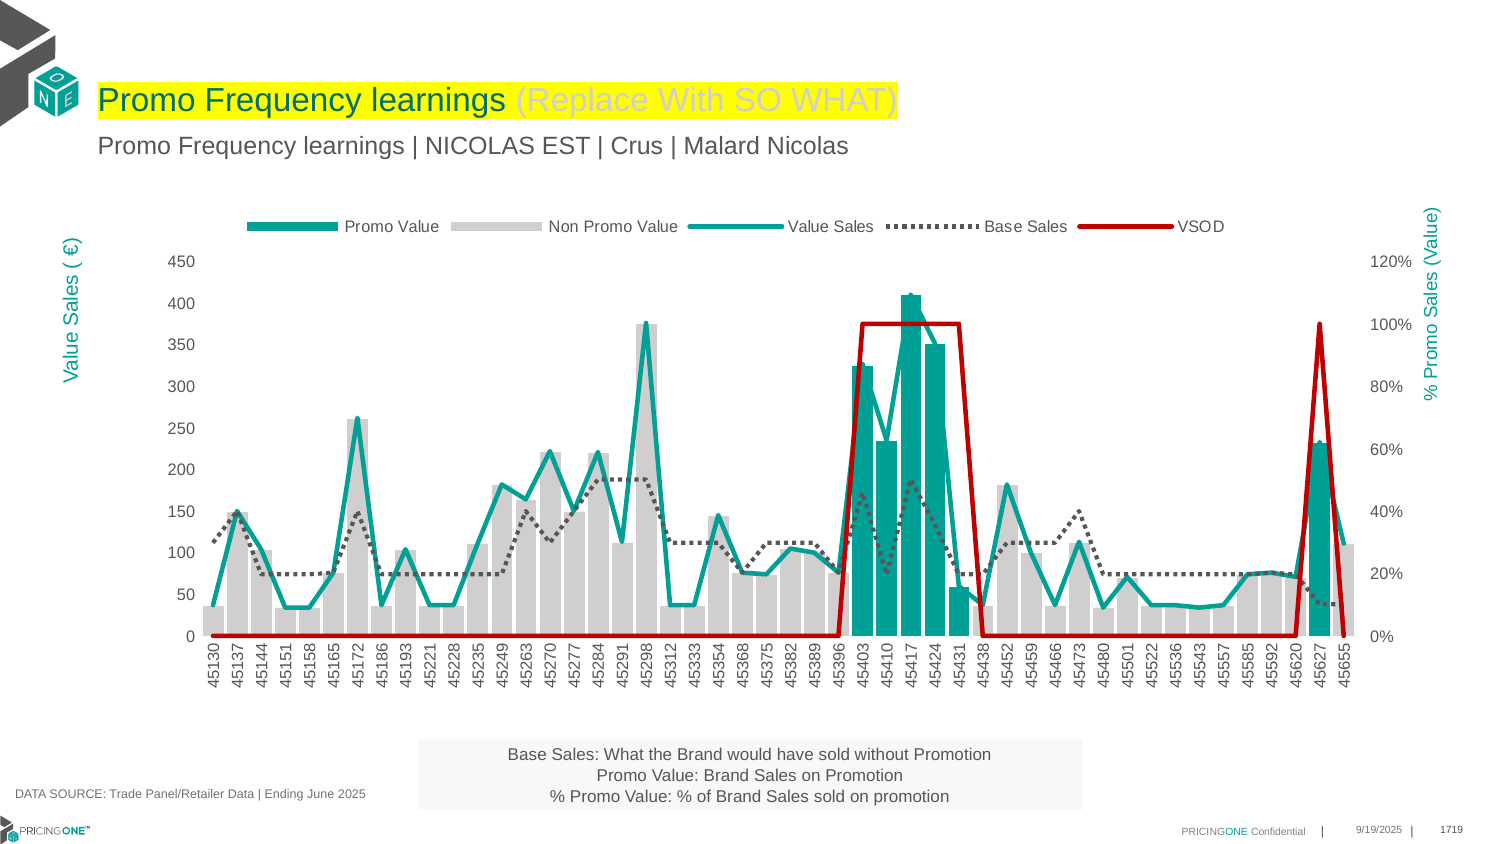

# Promo Frequency learnings (Replace With SO WHAT)
Promo Frequency learnings | NICOLAS EST | Crus | Malard Nicolas

### Chart

| Category | Promo Value | Non Promo Value | Value Sales | Base Sales | VSOD |
|---|---|---|---|---|---|
| 45130.0 | 0.0 | 37.0 | 37.0 | 112.0 | 0.0 |
| 45137.0 | 0.0 | 150.0 | 150.0 | 150.0 | 0.0 |
| 45144.0 | 0.0 | 104.0 | 104.0 | 74.0 | 0.0 |
| 45151.0 | 0.0 | 34.0 | 34.0 | 74.0 | 0.0 |
| 45158.0 | 0.0 | 34.0 | 34.0 | 74.0 | 0.0 |
| 45165.0 | 0.0 | 76.0 | 76.0 | 76.0 | 0.0 |
| 45172.0 | 0.0 | 262.0 | 262.0 | 150.0 | 0.0 |
| 45186.0 | 0.0 | 37.0 | 37.0 | 74.0 | 0.0 |
| 45193.0 | 0.0 | 104.0 | 104.0 | 74.0 | 0.0 |
| 45221.0 | 0.0 | 37.0 | 37.0 | 74.0 | 0.0 |
| 45228.0 | 0.0 | 37.0 | 37.0 | 74.0 | 0.0 |
| 45235.0 | 0.0 | 111.0 | 111.0 | 74.0 | 0.0 |
| 45249.0 | 0.0 | 182.0 | 182.0 | 74.0 | 0.0 |
| 45263.0 | 0.0 | 164.0 | 164.0 | 150.0 | 0.0 |
| 45270.0 | 0.0 | 222.0 | 222.0 | 112.0 | 0.0 |
| 45277.0 | 0.0 | 150.0 | 150.0 | 150.0 | 0.0 |
| 45284.0 | 0.0 | 221.0 | 221.0 | 188.0 | 0.0 |
| 45291.0 | 0.0 | 113.0 | 113.0 | 188.0 | 0.0 |
| 45298.0 | 0.0 | 376.0 | 376.0 | 188.0 | 0.0 |
| 45312.0 | 0.0 | 37.0 | 37.0 | 112.0 | 0.0 |
| 45333.0 | 0.0 | 37.0 | 37.0 | 112.0 | 0.0 |
| 45354.0 | 0.0 | 145.0 | 145.0 | 112.0 | 0.0 |
| 45368.0 | 0.0 | 76.0 | 76.0 | 76.0 | 0.0 |
| 45375.0 | 0.0 | 74.0 | 74.0 | 112.0 | 0.0 |
| 45382.0 | 0.0 | 105.0 | 105.0 | 112.0 | 0.0 |
| 45389.0 | 0.0 | 100.0 | 100.0 | 112.0 | 0.0 |
| 45396.0 | 0.0 | 76.0 | 76.0 | 76.0 | 0.0 |
| 45403.0 | 325.0 | 2.0 | 327.0 | 172.0 | 1.0 |
| 45410.0 | 235.0 | 0.0 | 235.0 | 74.0 | 1.0 |
| 45417.0 | 410.0 | 0.0 | 410.0 | 188.0 | 1.0 |
| 45424.0 | 352.0 | 0.0 | 352.0 | 134.0 | 1.0 |
| 45431.0 | 60.0 | 0.0 | 60.0 | 74.0 | 1.0 |
| 45438.0 | 0.0 | 37.0 | 37.0 | 74.0 | 0.0 |
| 45452.0 | 0.0 | 182.0 | 182.0 | 112.0 | 0.0 |
| 45459.0 | 0.0 | 100.0 | 100.0 | 112.0 | 0.0 |
| 45466.0 | 0.0 | 37.0 | 37.0 | 112.0 | 0.0 |
| 45473.0 | 0.0 | 113.0 | 113.0 | 150.0 | 0.0 |
| 45480.0 | 0.0 | 34.0 | 34.0 | 74.0 | 0.0 |
| 45501.0 | 0.0 | 71.0 | 71.0 | 74.0 | 0.0 |
| 45522.0 | 0.0 | 37.0 | 37.0 | 74.0 | 0.0 |
| 45536.0 | 0.0 | 37.0 | 37.0 | 74.0 | 0.0 |
| 45543.0 | 0.0 | 34.0 | 34.0 | 74.0 | 0.0 |
| 45557.0 | 0.0 | 37.0 | 37.0 | 74.0 | 0.0 |
| 45585.0 | 0.0 | 74.0 | 74.0 | 74.0 | 0.0 |
| 45592.0 | 0.0 | 76.0 | 76.0 | 76.0 | 0.0 |
| 45620.0 | 0.0 | 71.0 | 71.0 | 74.0 | 0.0 |
| 45627.0 | 233.0 | 0.0 | 233.0 | 38.0 | 1.0 |
| 45655.0 | 0.0 | 111.0 | 111.0 | 38.0 | 0.0 |
% Promo Sales (Value)
Value Sales ( €)
Base Sales: What the Brand would have sold without Promotion
Promo Value: Brand Sales on Promotion
% Promo Value: % of Brand Sales sold on promotion
DATA SOURCE: Trade Panel/Retailer Data | Ending June 2025

9/19/2025
1719